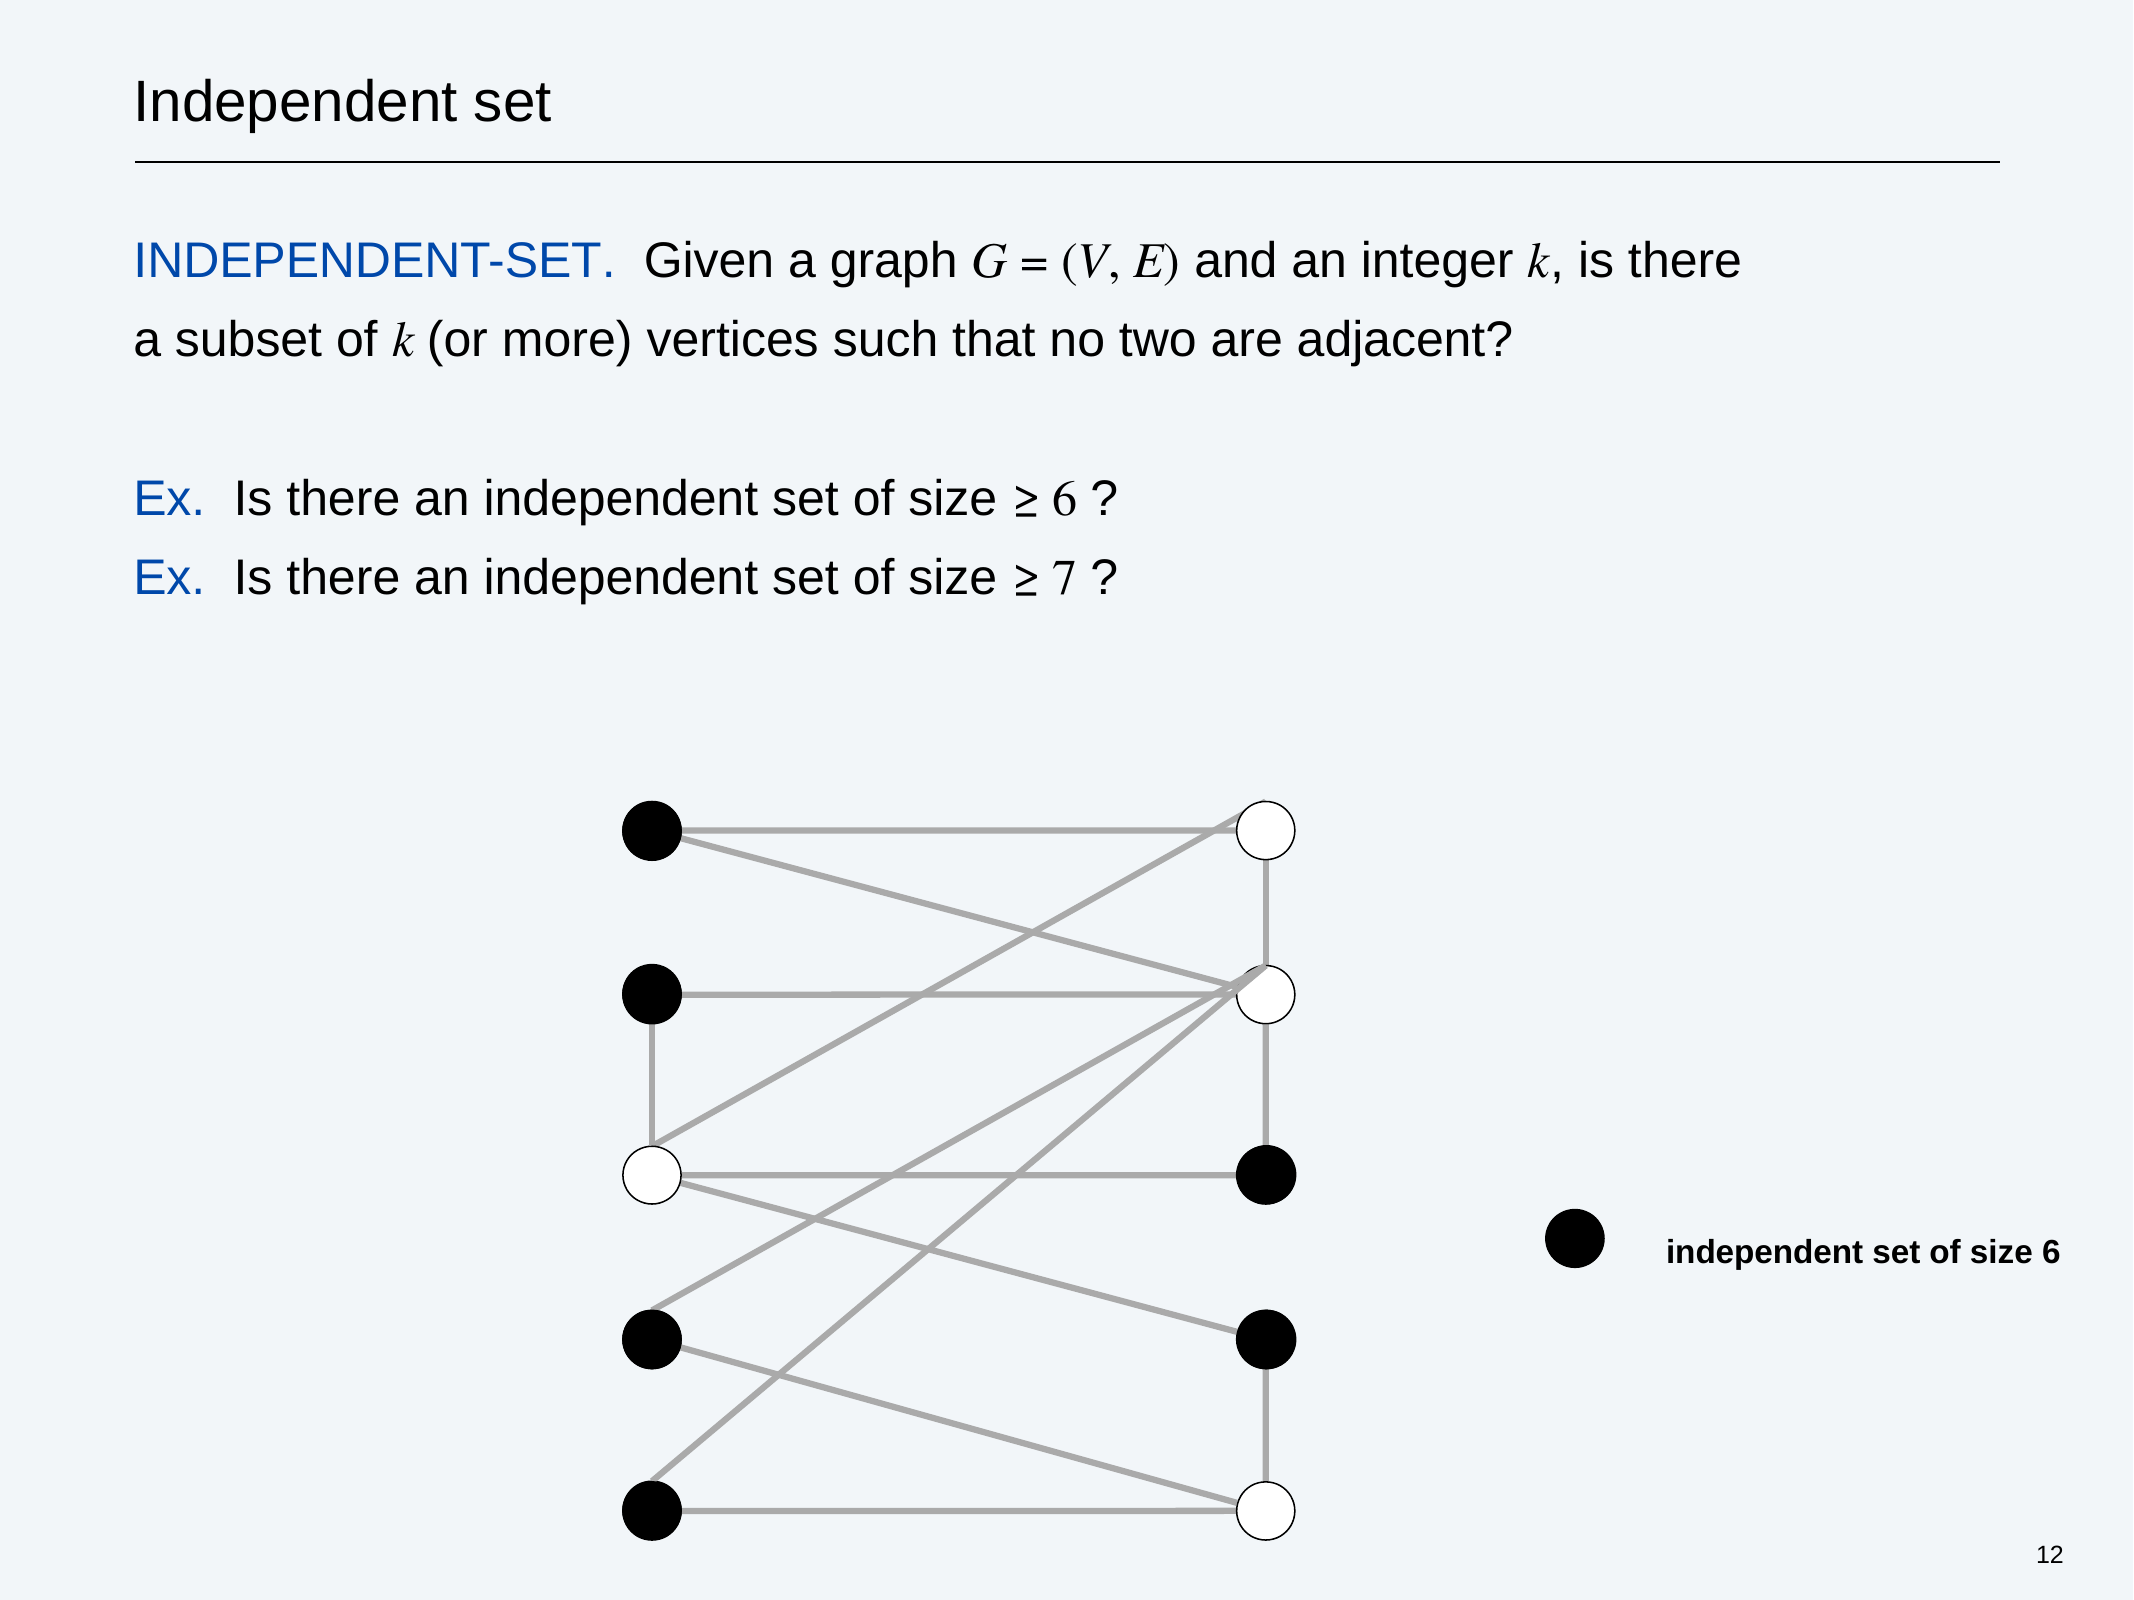

# Independent set

Independent-Set.  Given a graph G = (V, E) and an integer k, is there
a subset of k (or more) vertices such that no two are adjacent?
Ex.  Is there an independent set of size ≥ 6 ?
Ex.  Is there an independent set of size ≥ 7 ?

independent set of size 6
12